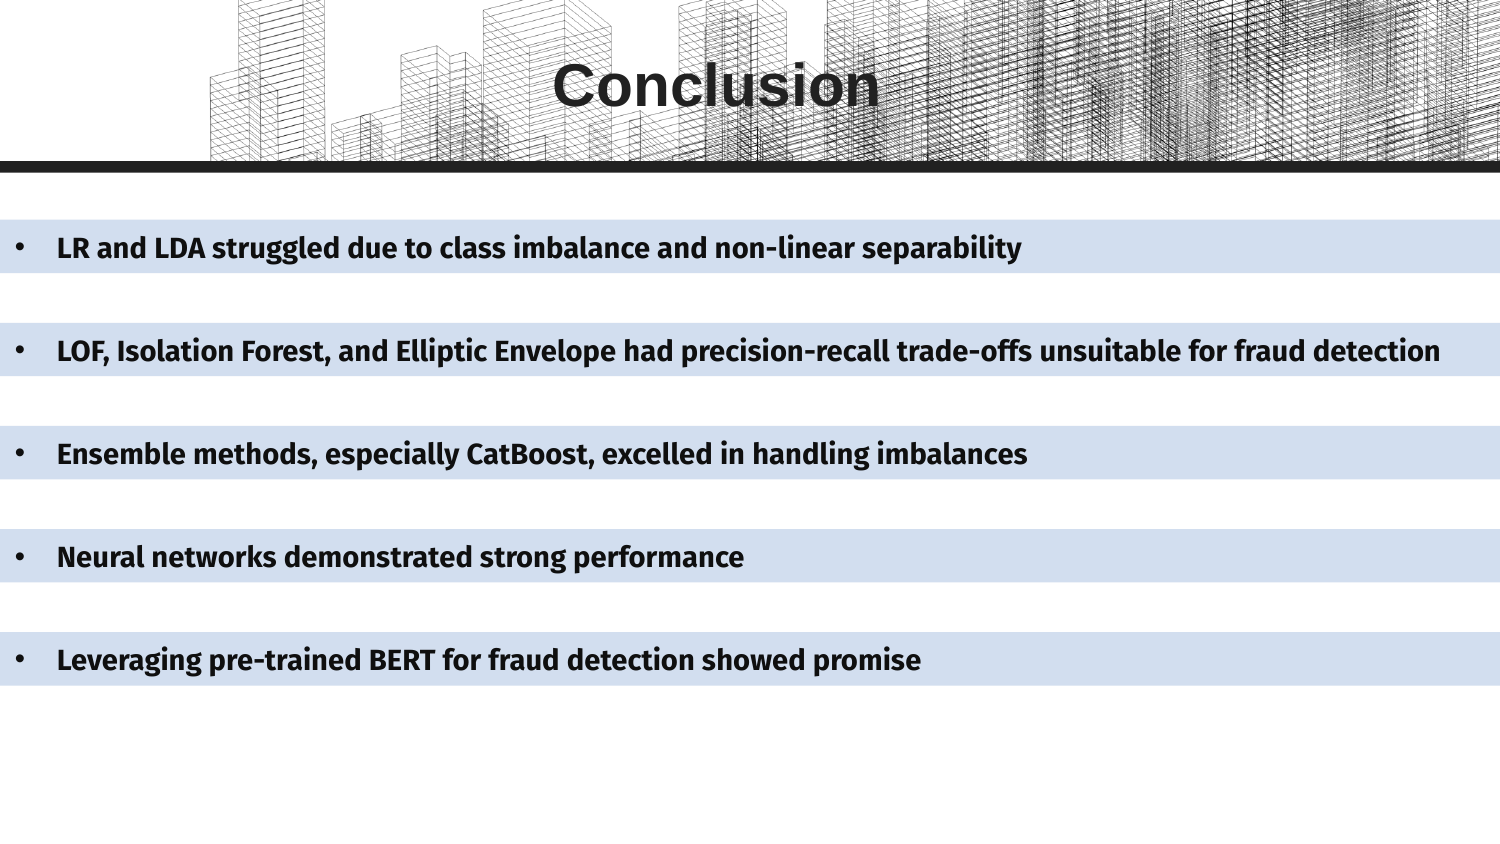

# Conclusion

LR and LDA struggled due to class imbalance and non-linear separability
LOF, Isolation Forest, and Elliptic Envelope had precision-recall trade-offs unsuitable for fraud detection
Ensemble methods, especially CatBoost, excelled in handling imbalances
Neural networks demonstrated strong performance
Leveraging pre-trained BERT for fraud detection showed promise